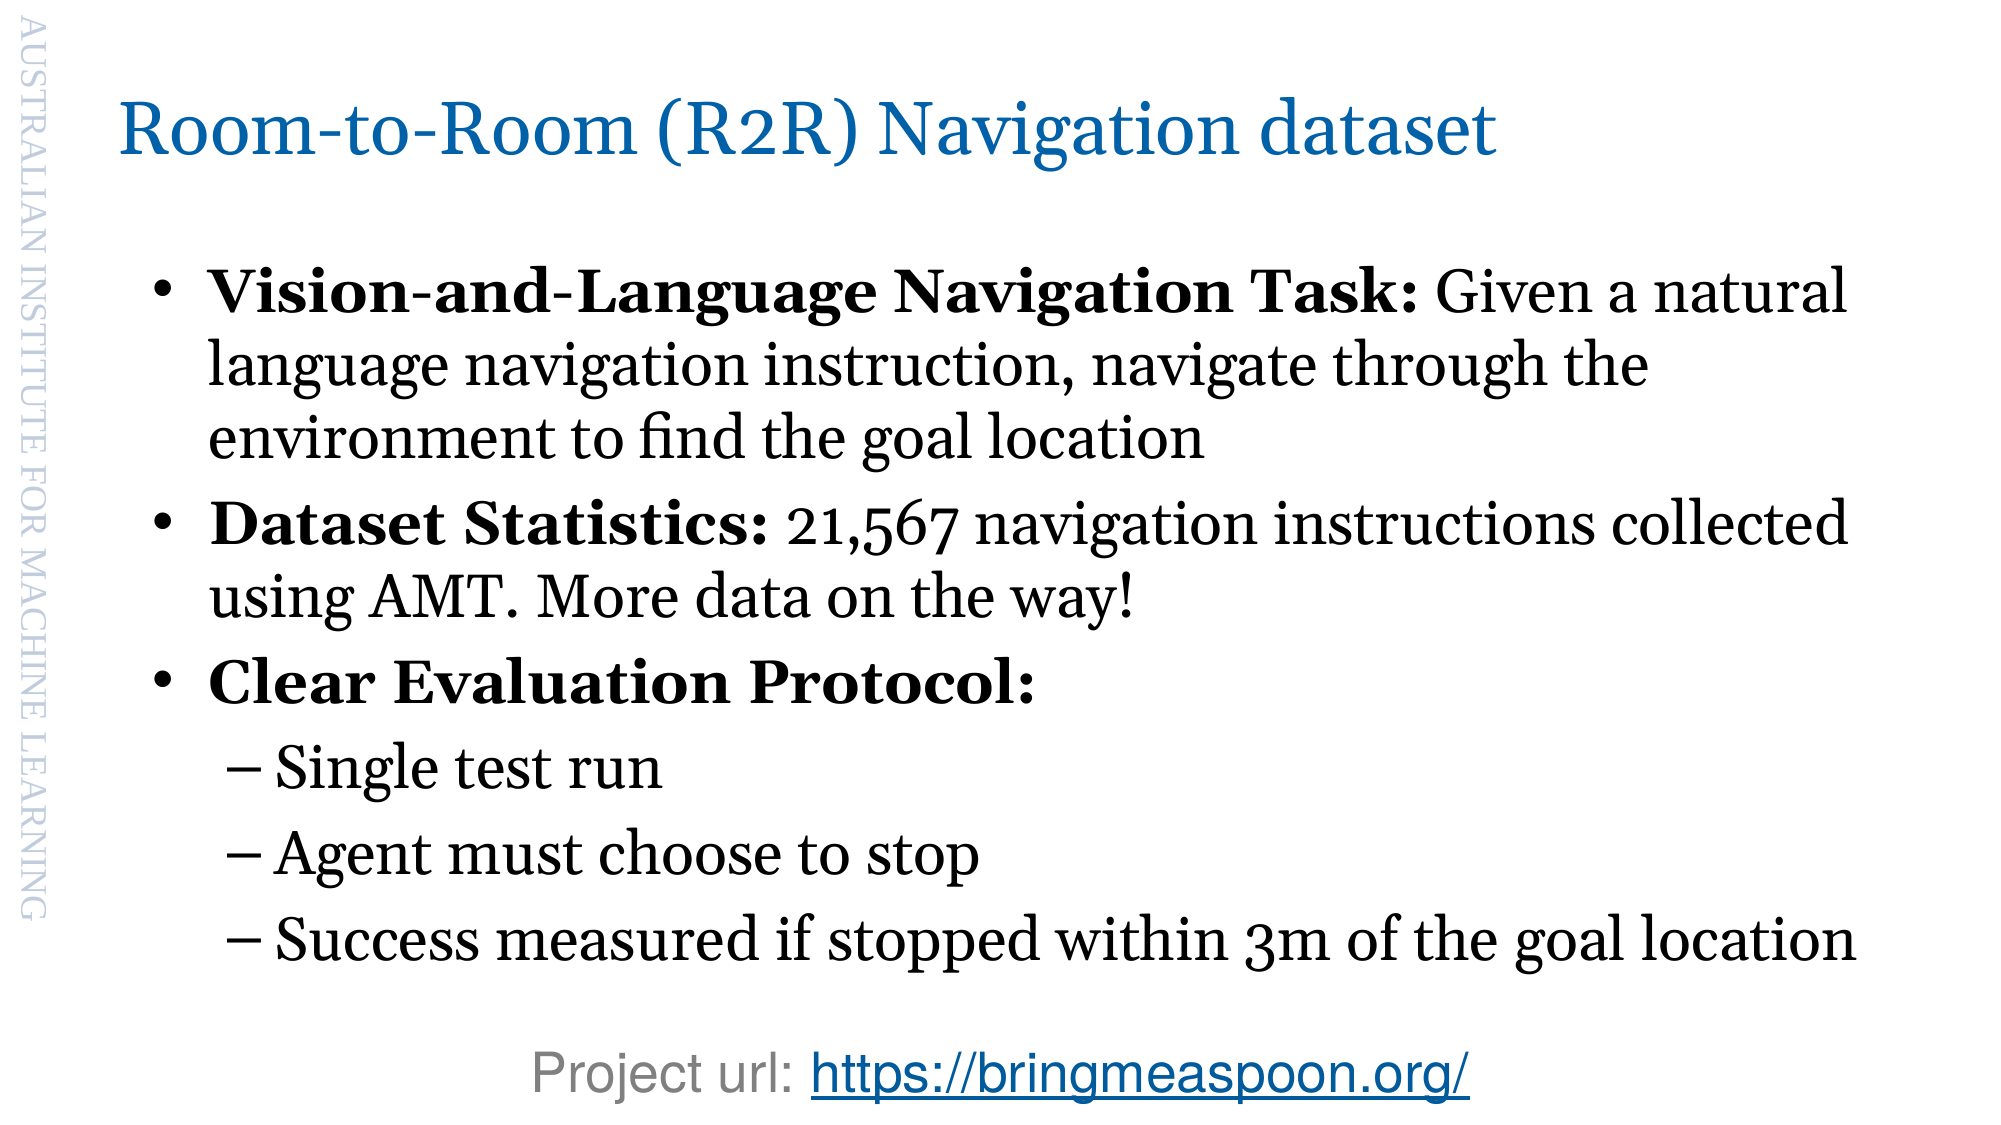

# Room-to-Room (R2R) Navigation dataset
Vision-and-Language Navigation Task: Given a natural language navigation instruction, navigate through the environment to find the goal location
Dataset Statistics: 21,567 navigation instructions collected using AMT. More data on the way!
Clear Evaluation Protocol:
Single test run
Agent must choose to stop
Success measured if stopped within 3m of the goal location
Project url: https://bringmeaspoon.org/